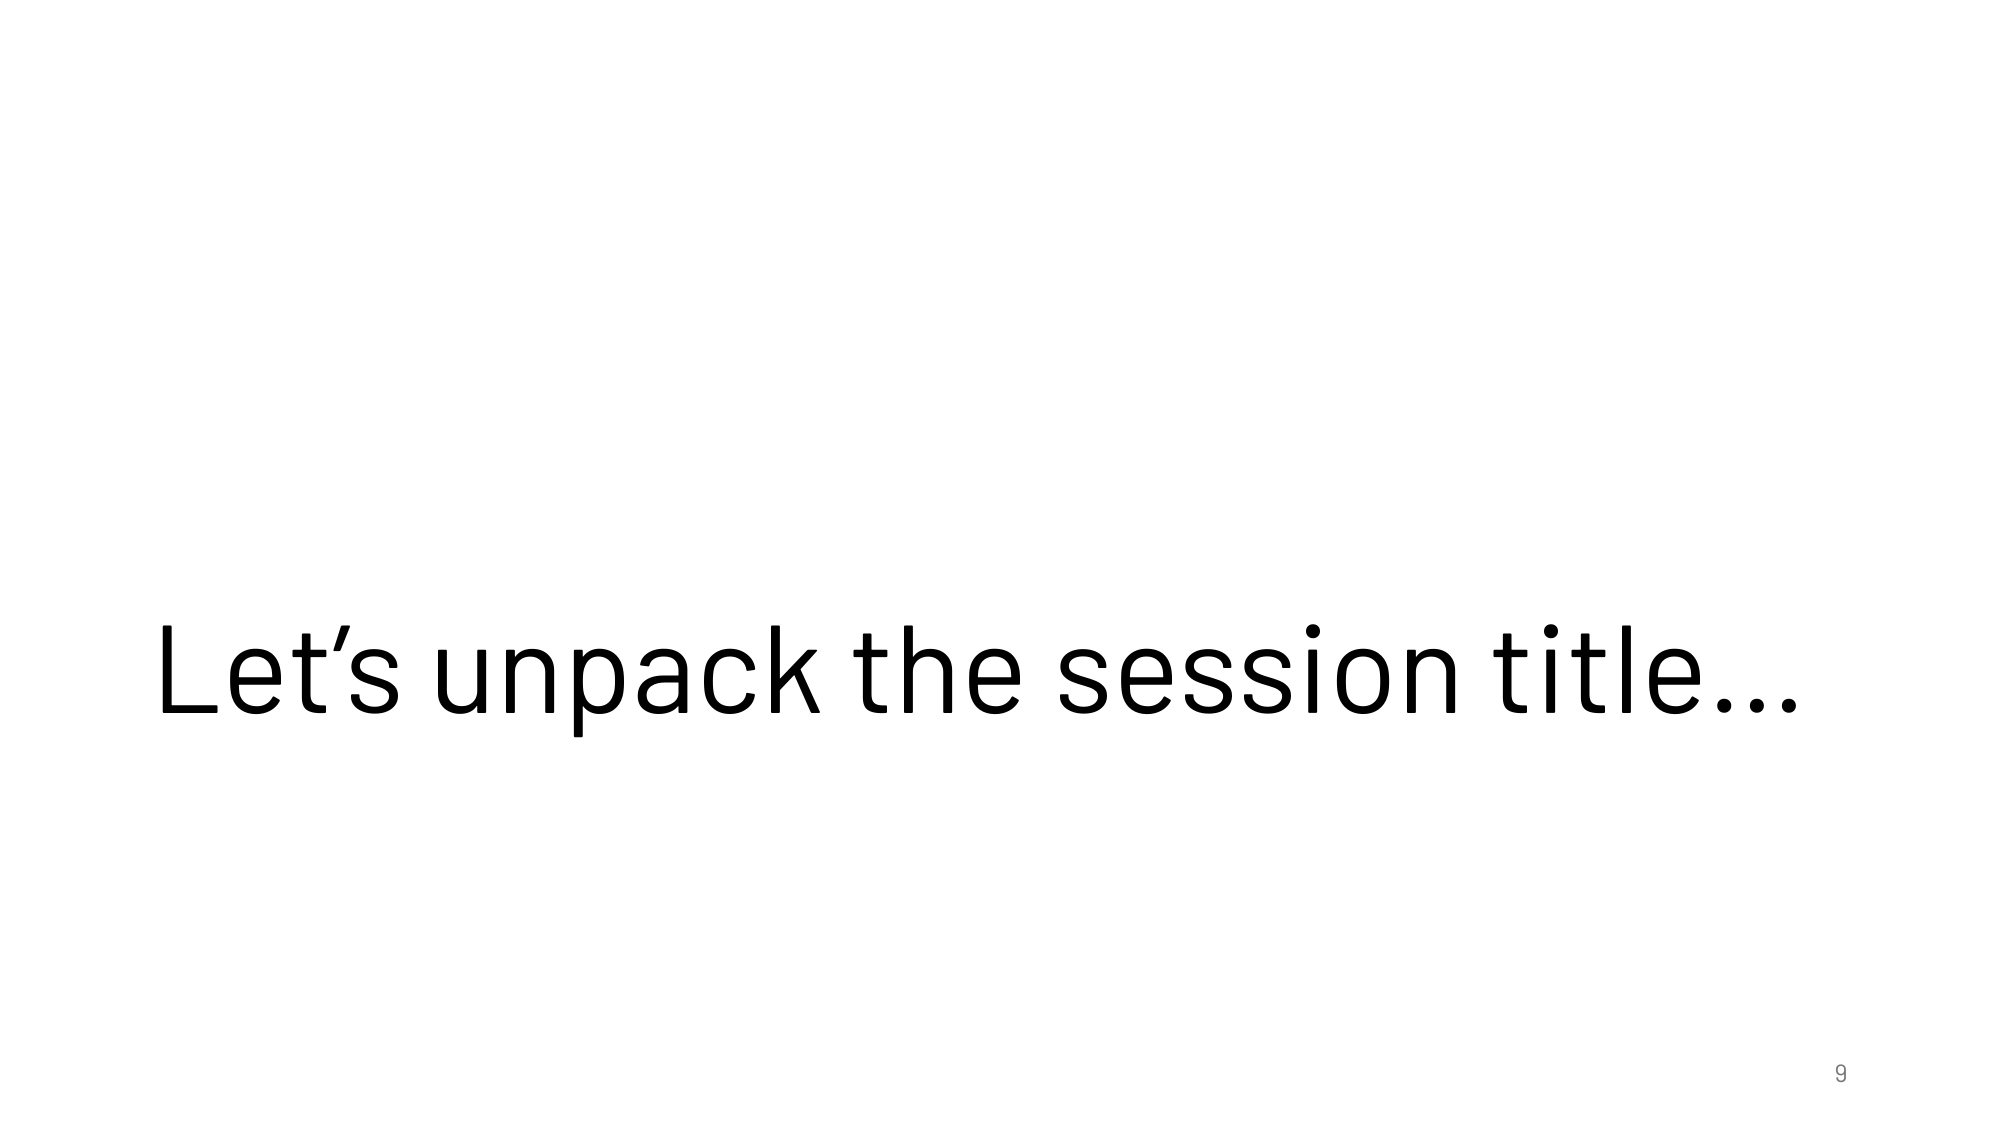

# Let’s unpack the session title…

9